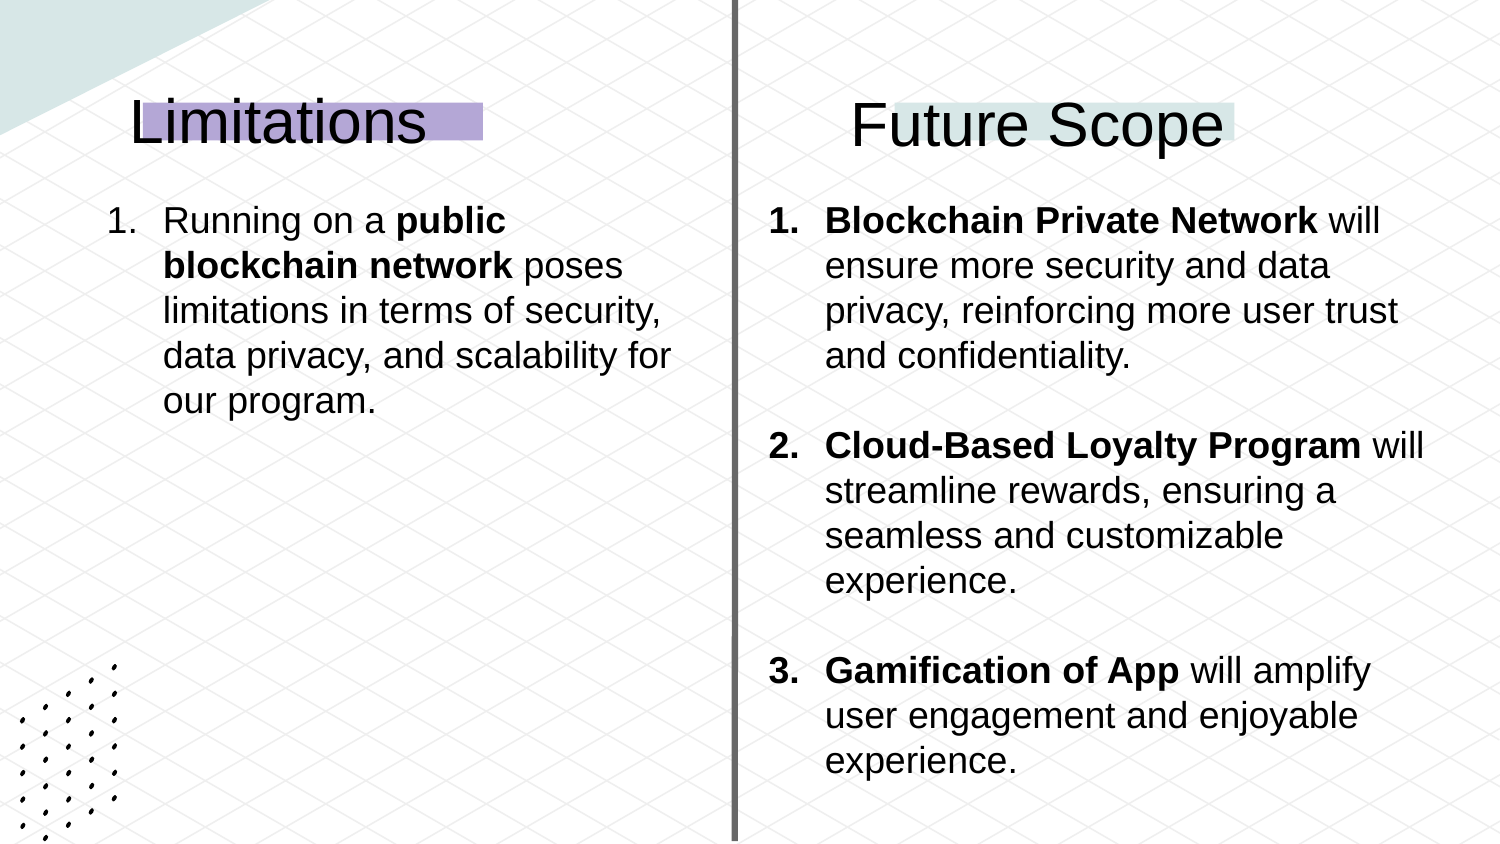

# Limitations
Future Scope

Running on a public blockchain network poses limitations in terms of security, data privacy, and scalability for our program.
Blockchain Private Network will ensure more security and data privacy, reinforcing more user trust and confidentiality.

Cloud-Based Loyalty Program will streamline rewards, ensuring a seamless and customizable experience.

Gamification of App will amplify user engagement and enjoyable experience.